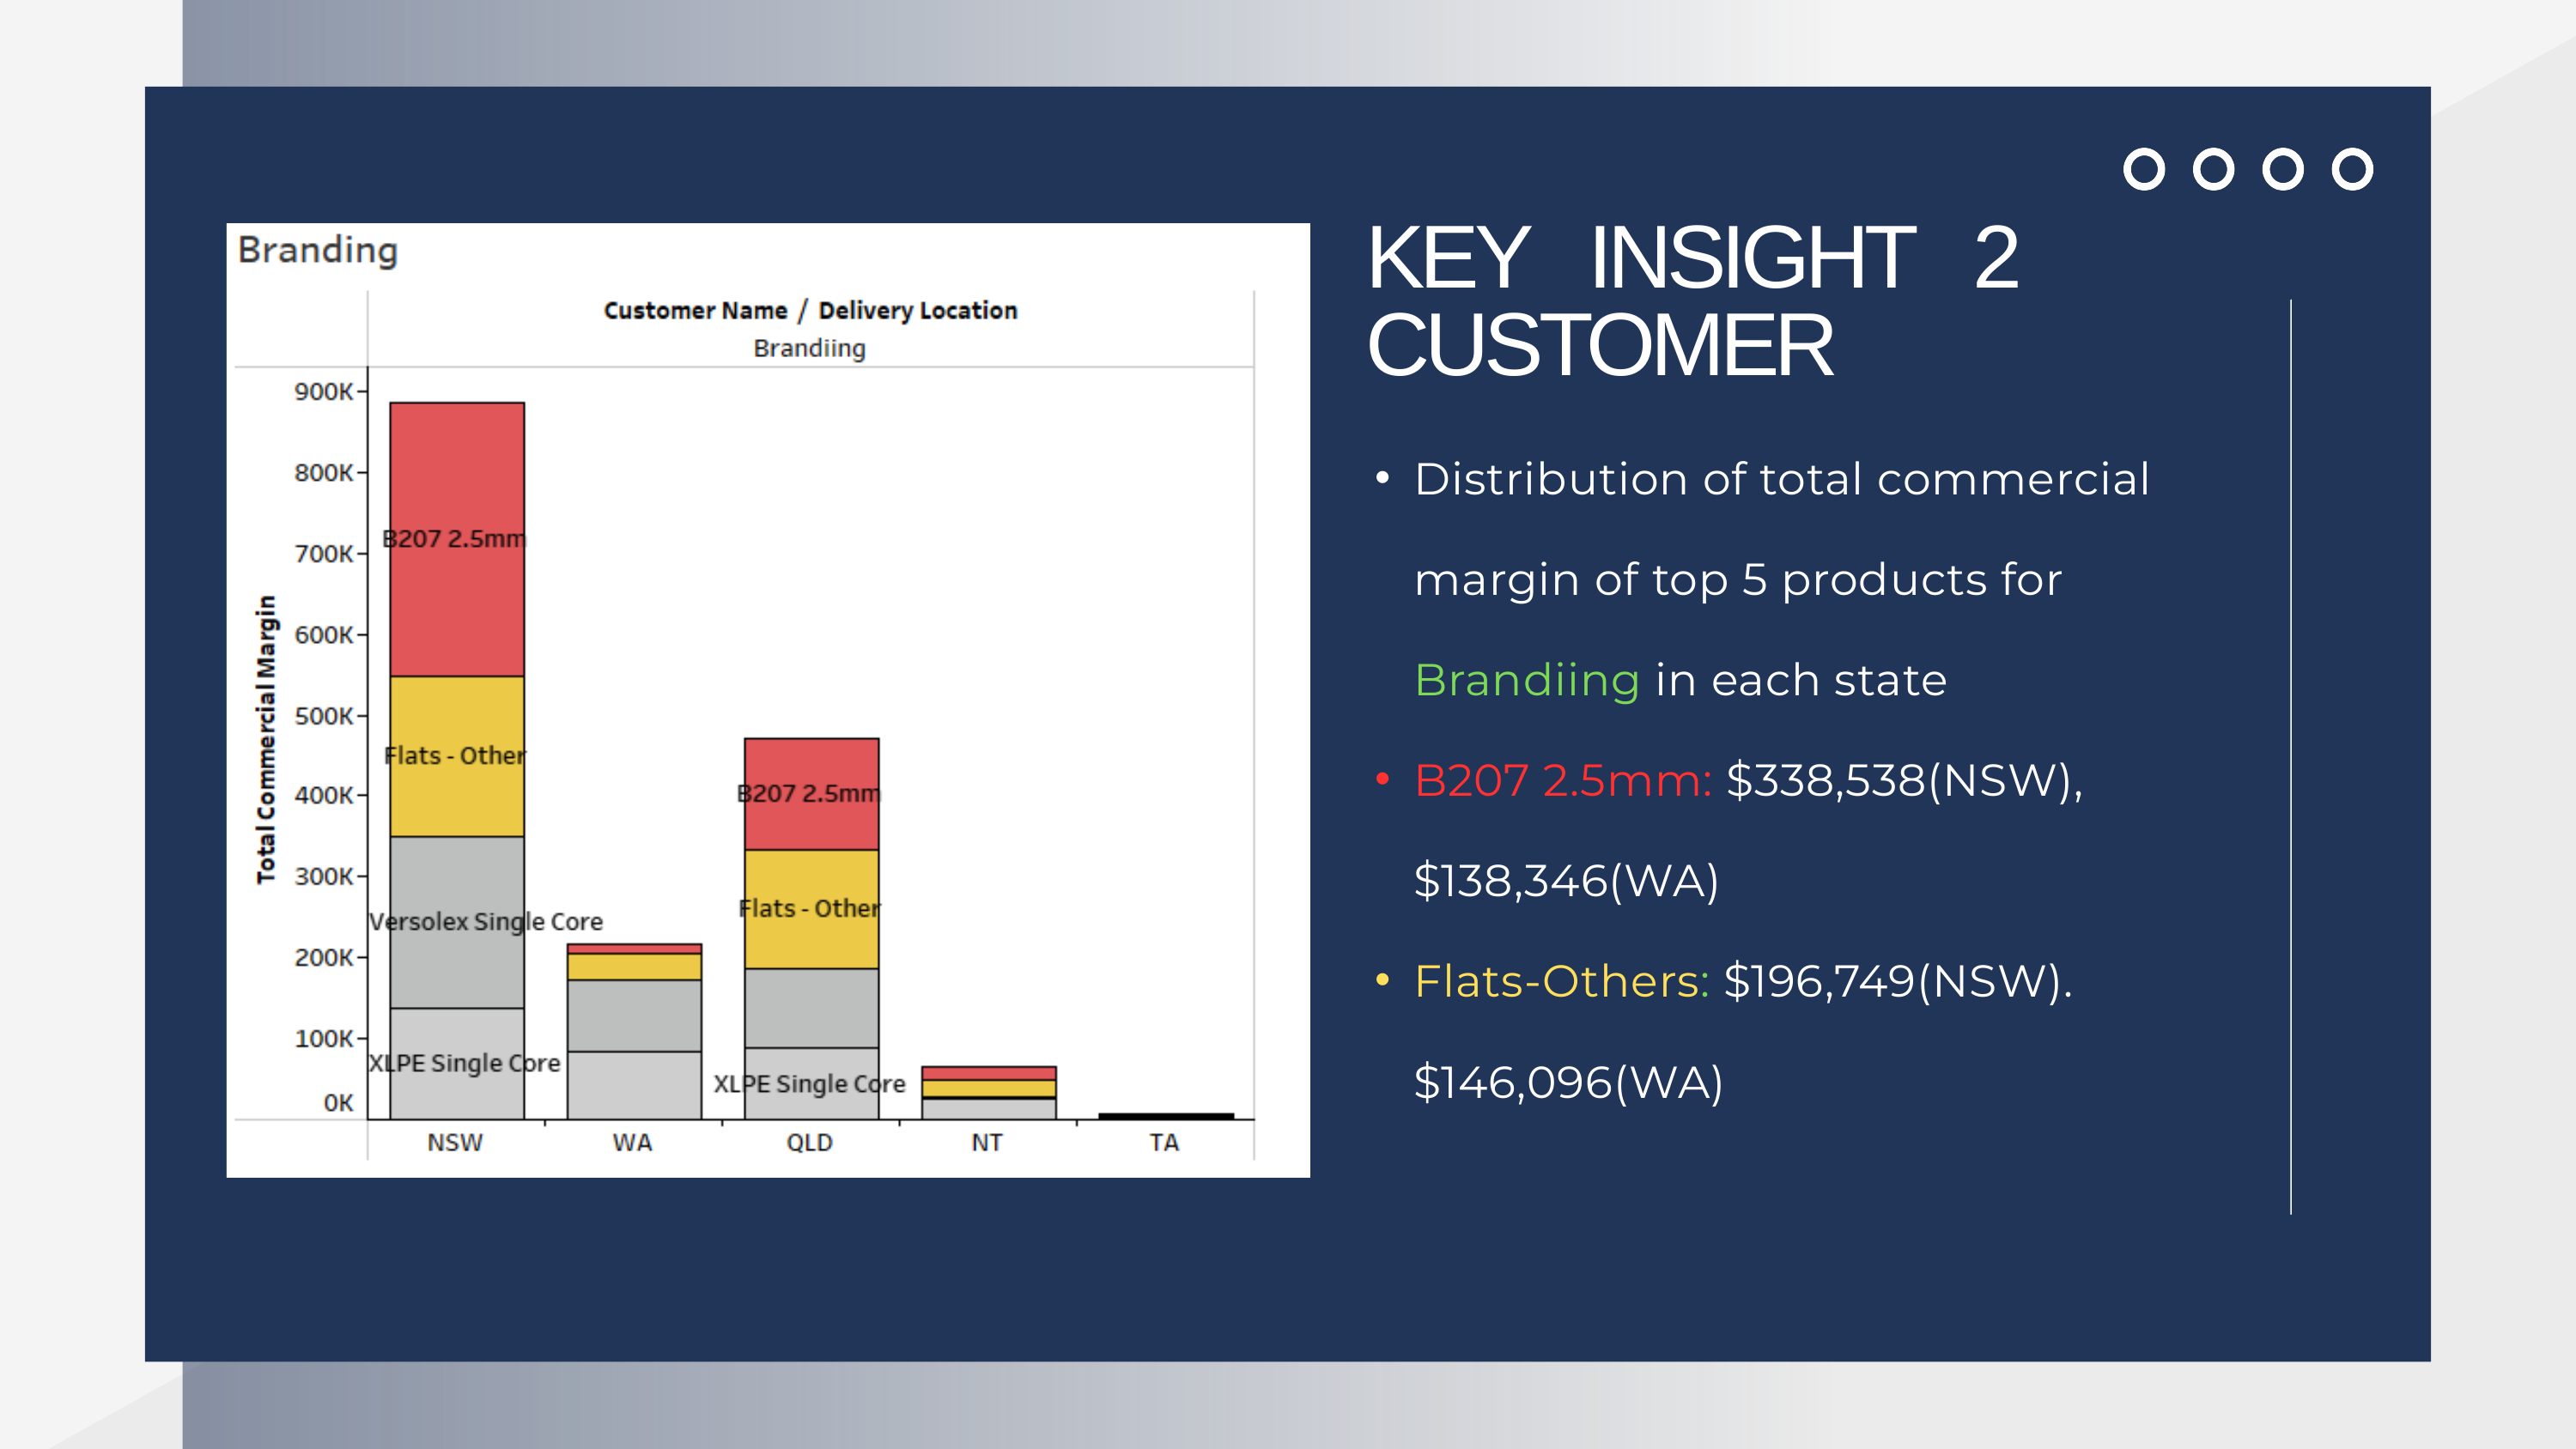

KEY INSIGHT 2 CUSTOMER

Distribution of total commercial margin of top 5 products for Brandiing in each state
B207 2.5mm: $338,538(NSW), $138,346(WA)
Flats-Others: $196,749(NSW). $146,096(WA)